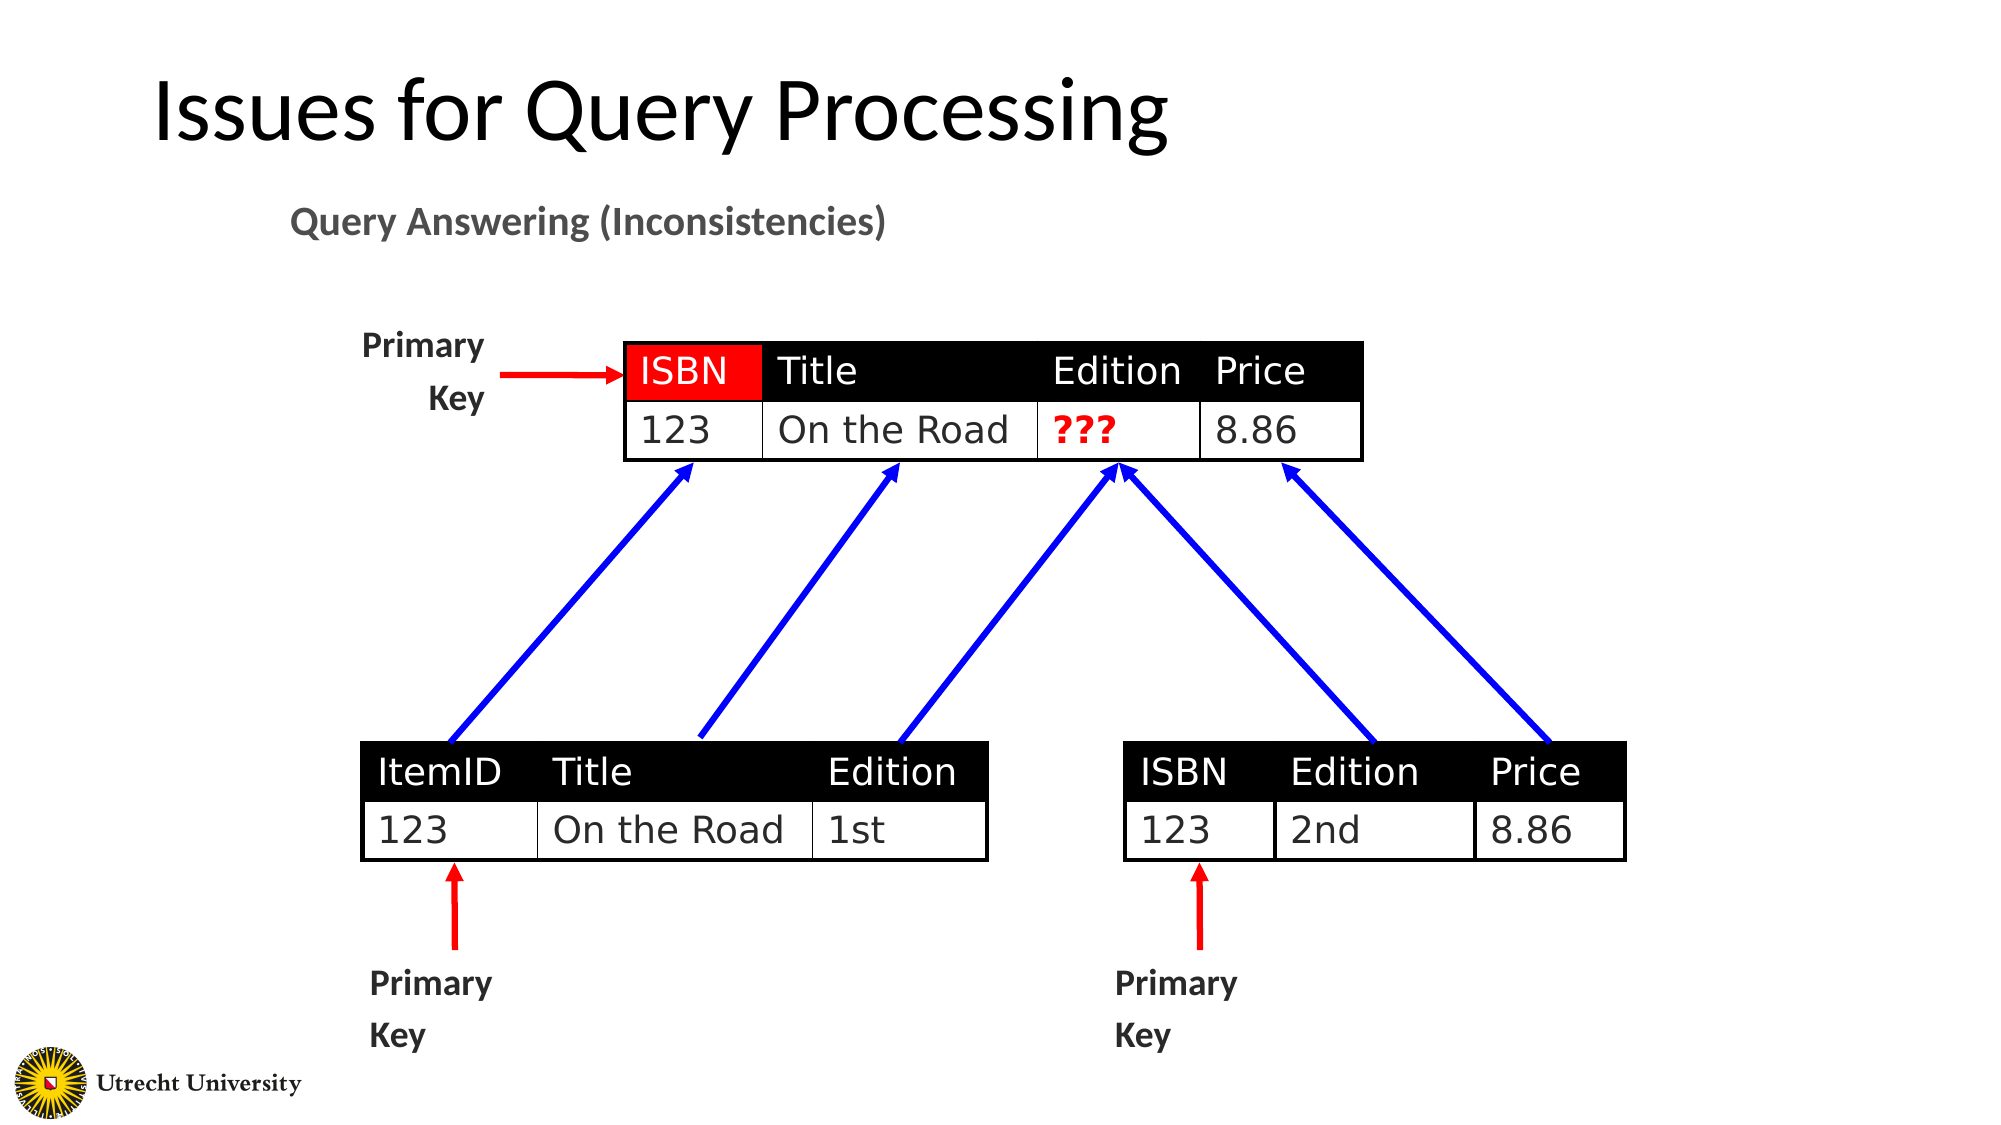

# Issues for Query Processing
Query Answering (Inconsistencies)
Primary
Key
| ISBN | Title | Edition | Price |
| --- | --- | --- | --- |
| 123 | On the Road |  | 8.86 |
| ISBN | Title | Edition | Price |
| --- | --- | --- | --- |
| 123 | On the Road | ??? | 8.86 |
| ItemID | Title | Edition |
| --- | --- | --- |
| 123 | On the Road | 1st |
| ISBN | Edition | Price |
| --- | --- | --- |
| 123 | 2nd | 8.86 |
Primary
Key
Primary
Key